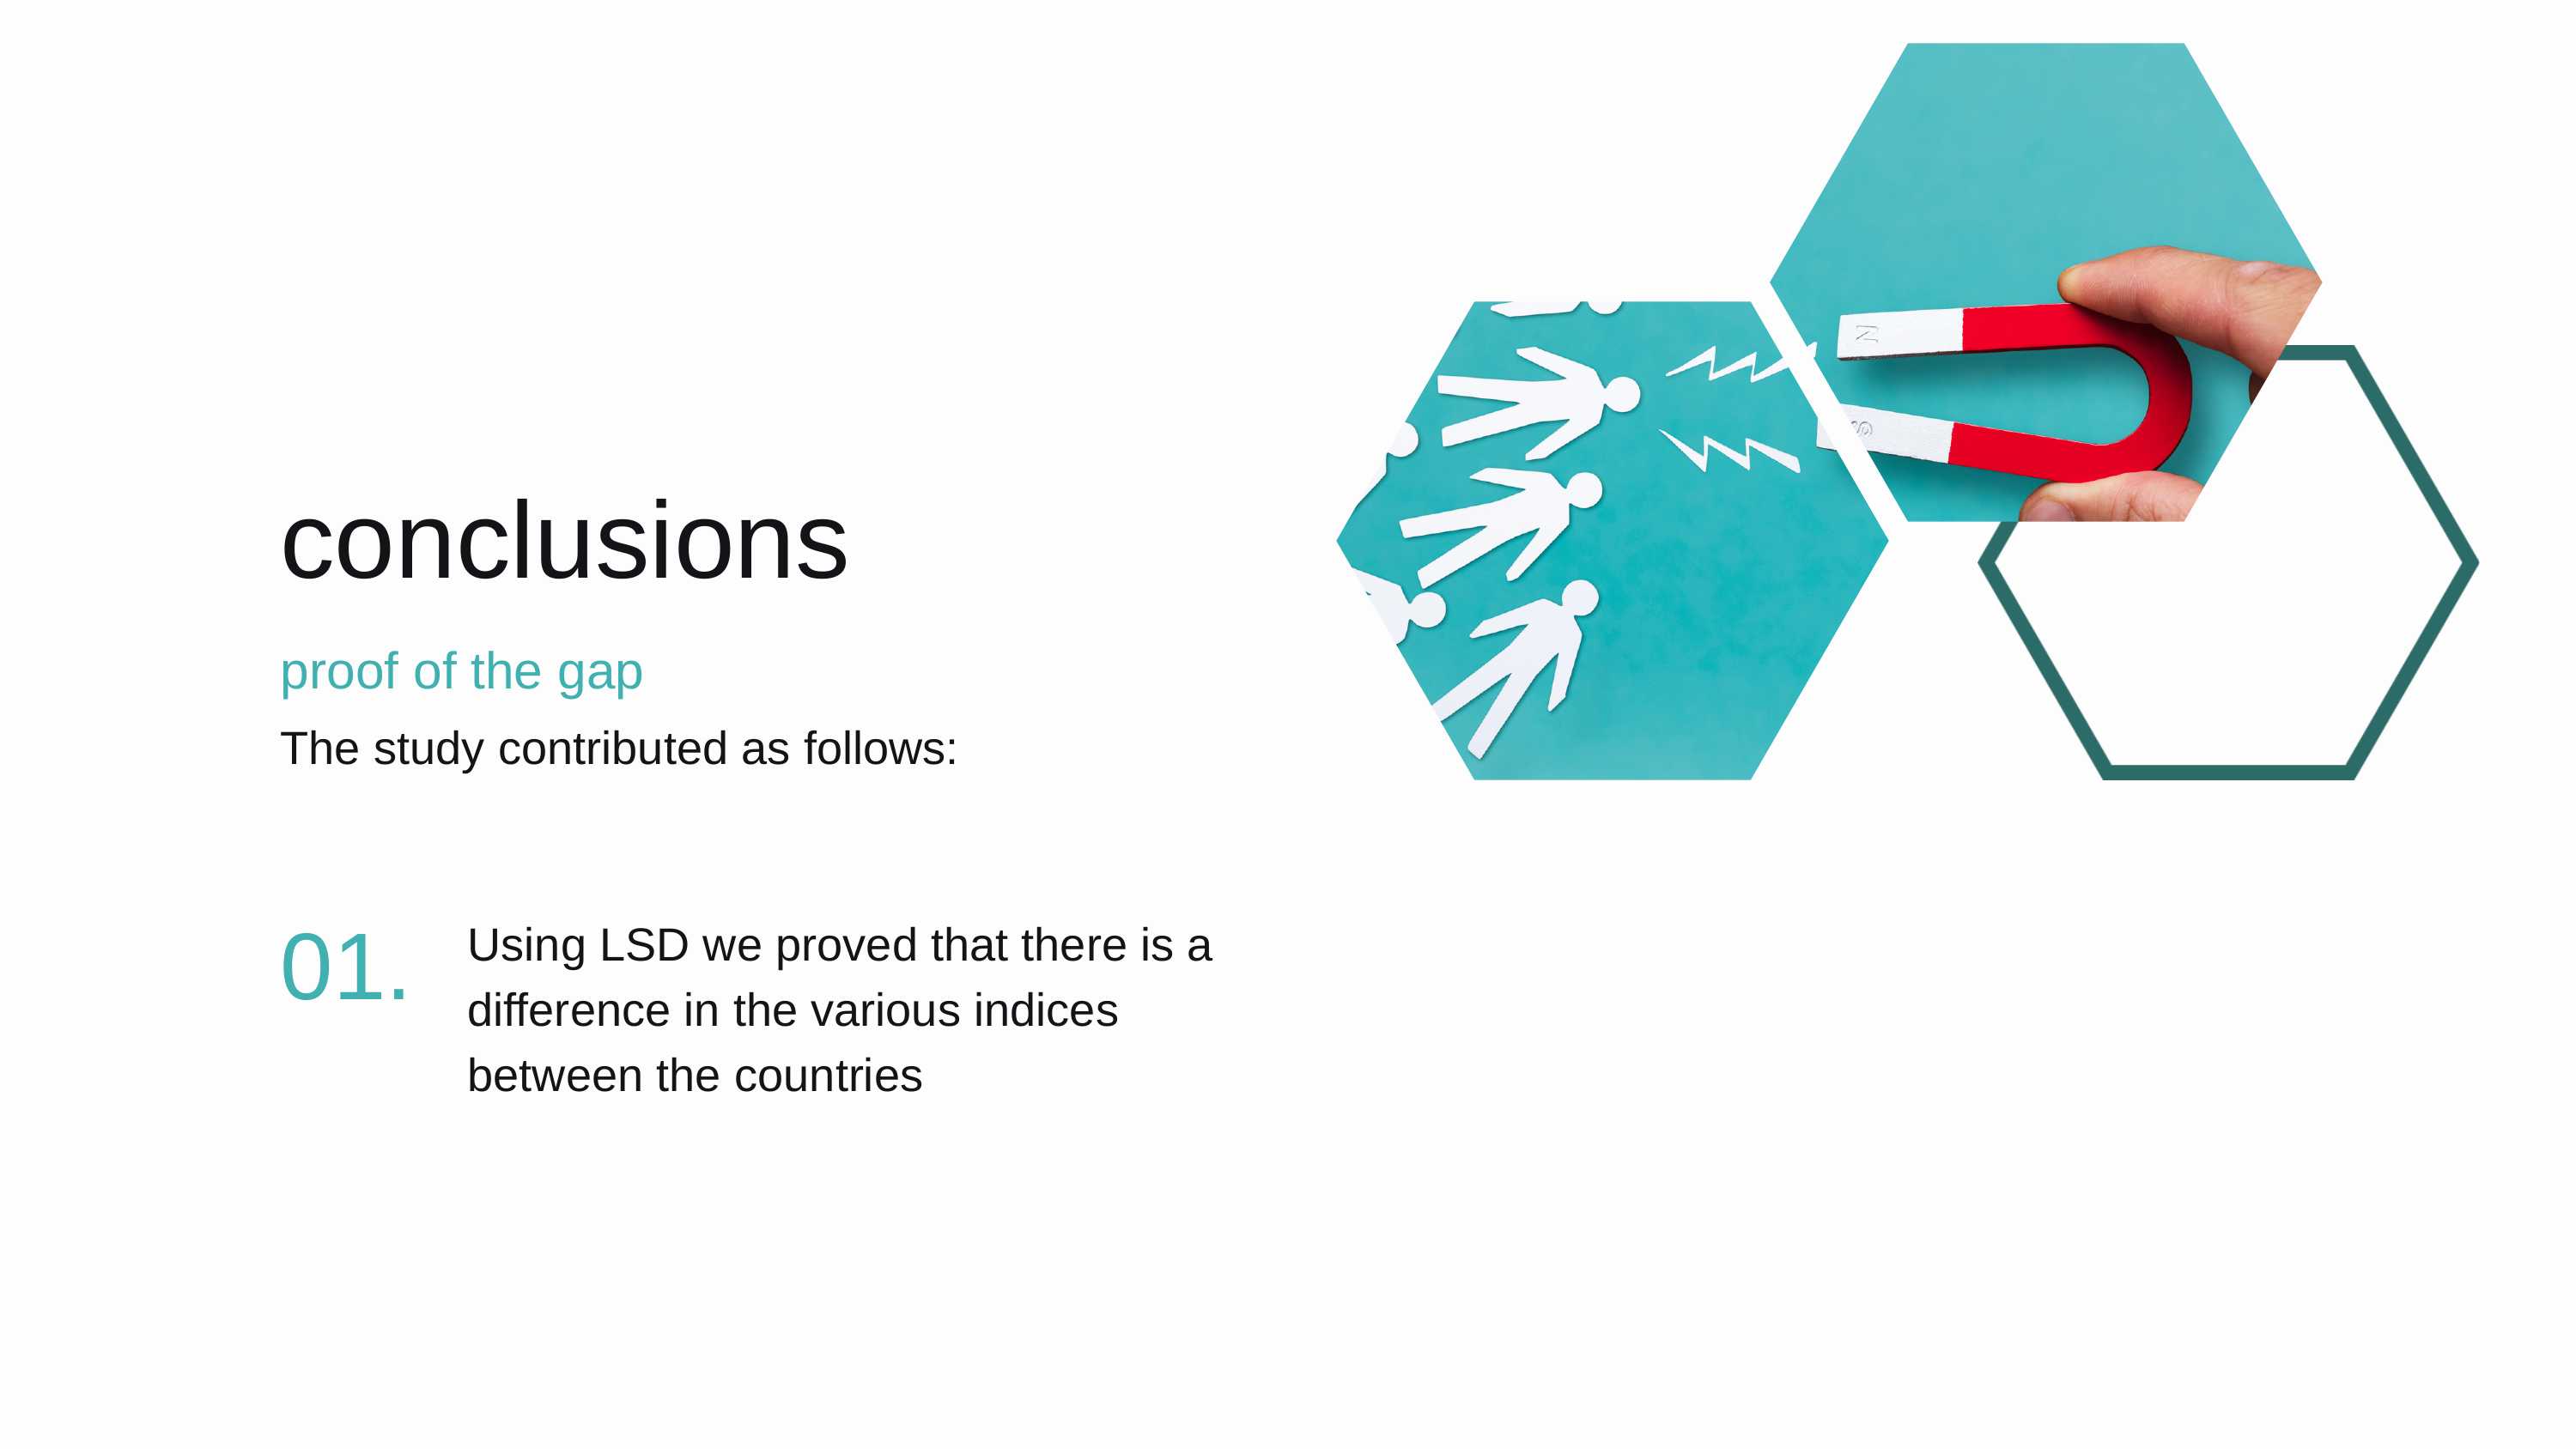

end
conclusions
proof of the gap
The study contributed as follows:
01.
Using LSD we proved that there is a difference in the various indices between the countries